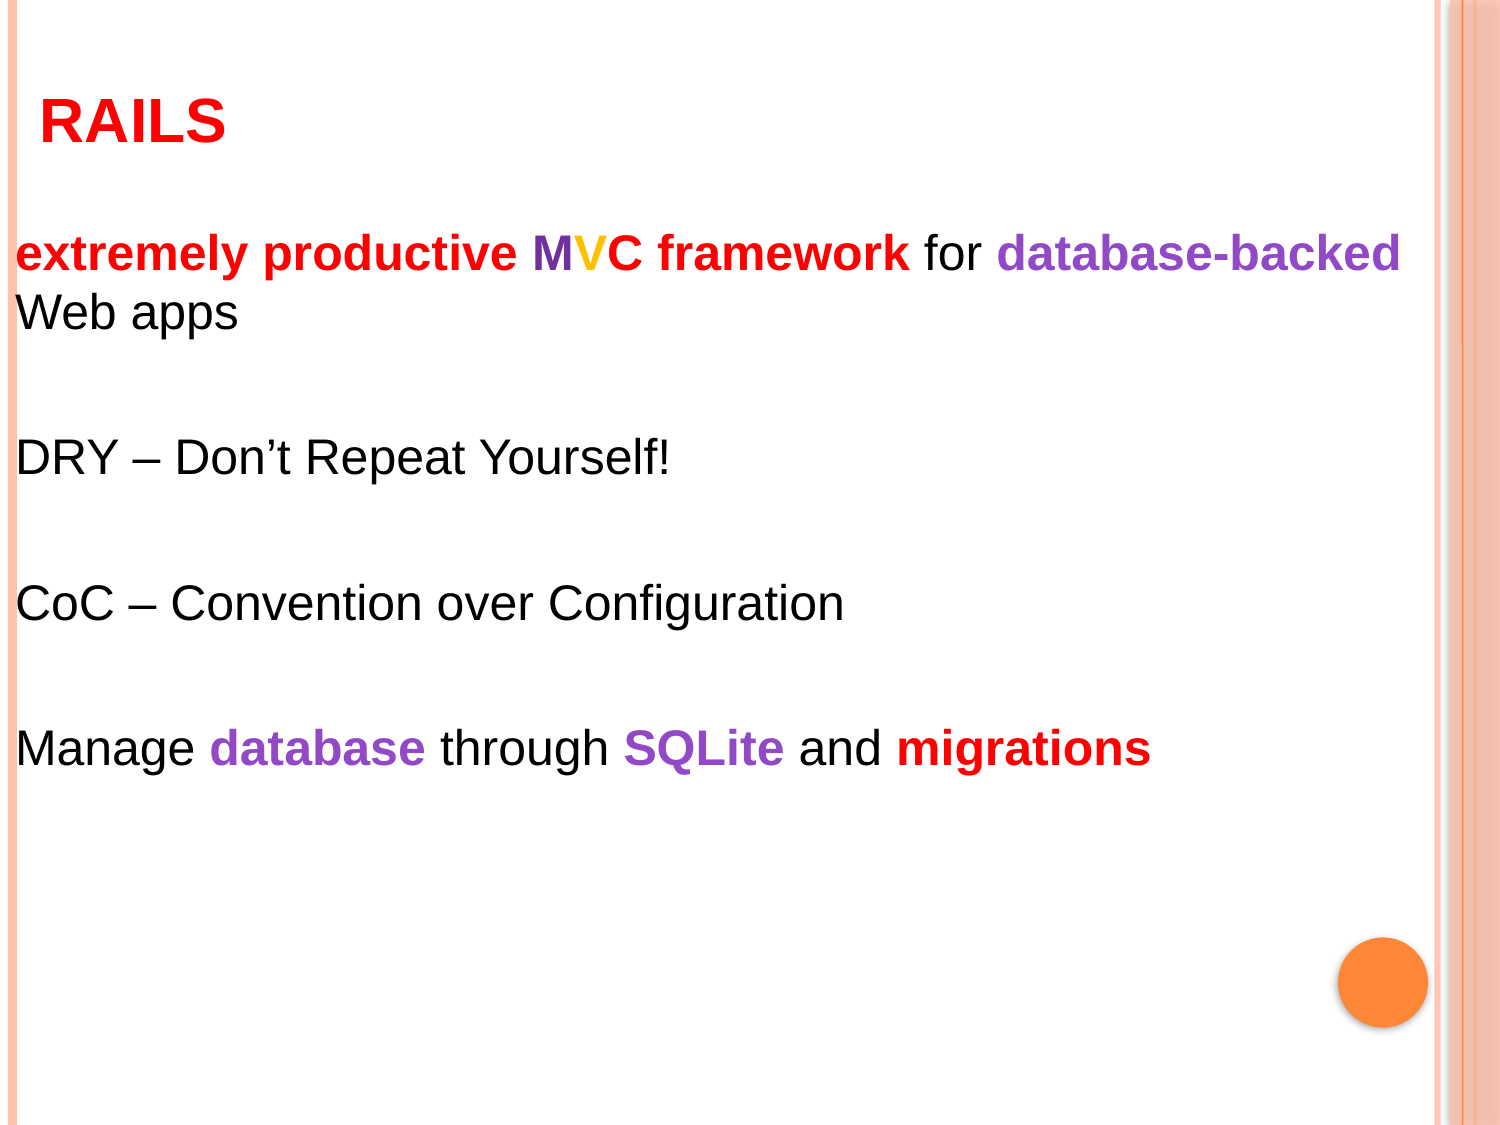

# Rails
extremely productive MVC framework for database-backed Web apps

DRY – Don’t Repeat Yourself!

CoC – Convention over Configuration

Manage database through SQLite and migrations